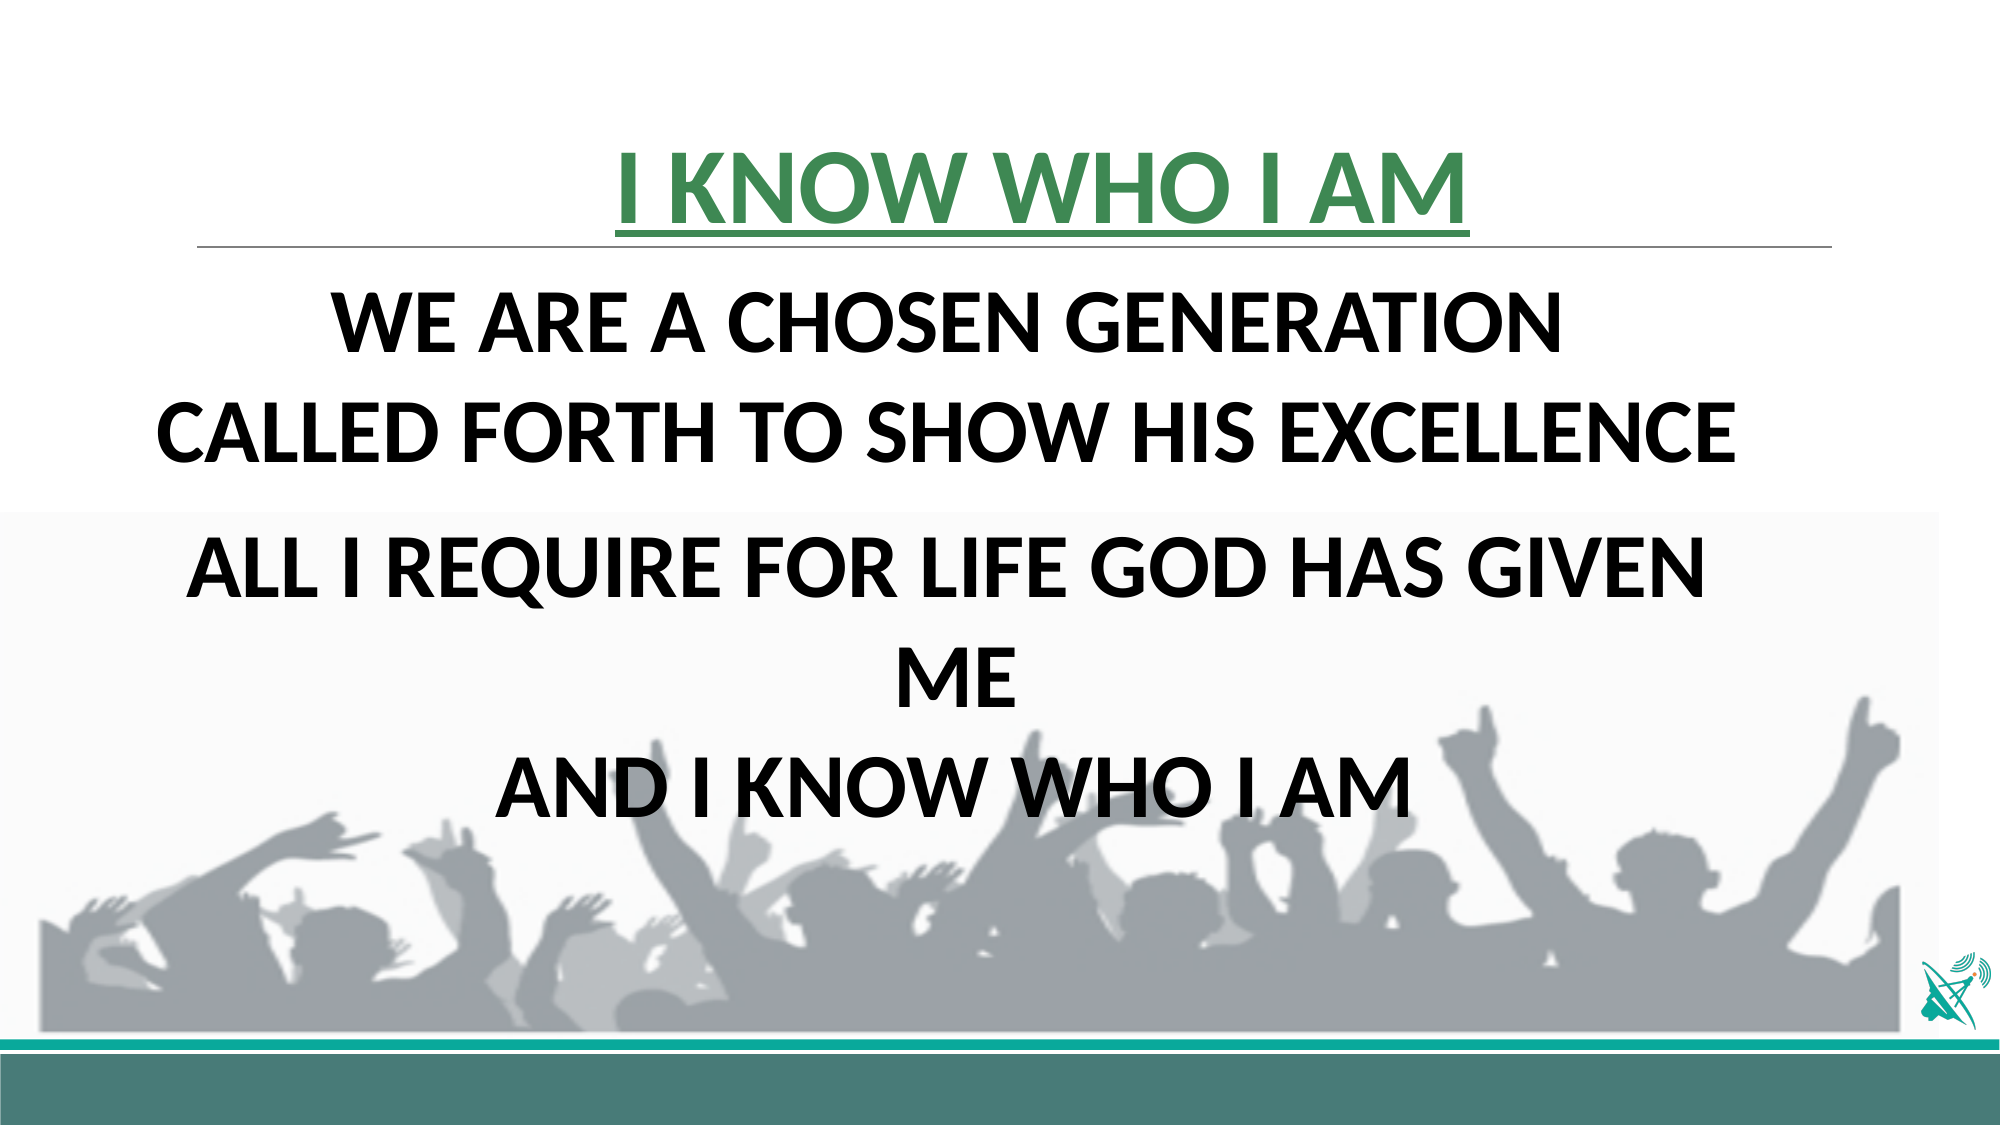

# I KNOW WHO I AM
WE ARE A CHOSEN GENERATION
CALLED FORTH TO SHOW HIS EXCELLENCE
ALL I REQUIRE FOR LIFE GOD HAS GIVEN ME
AND I KNOW WHO I AM